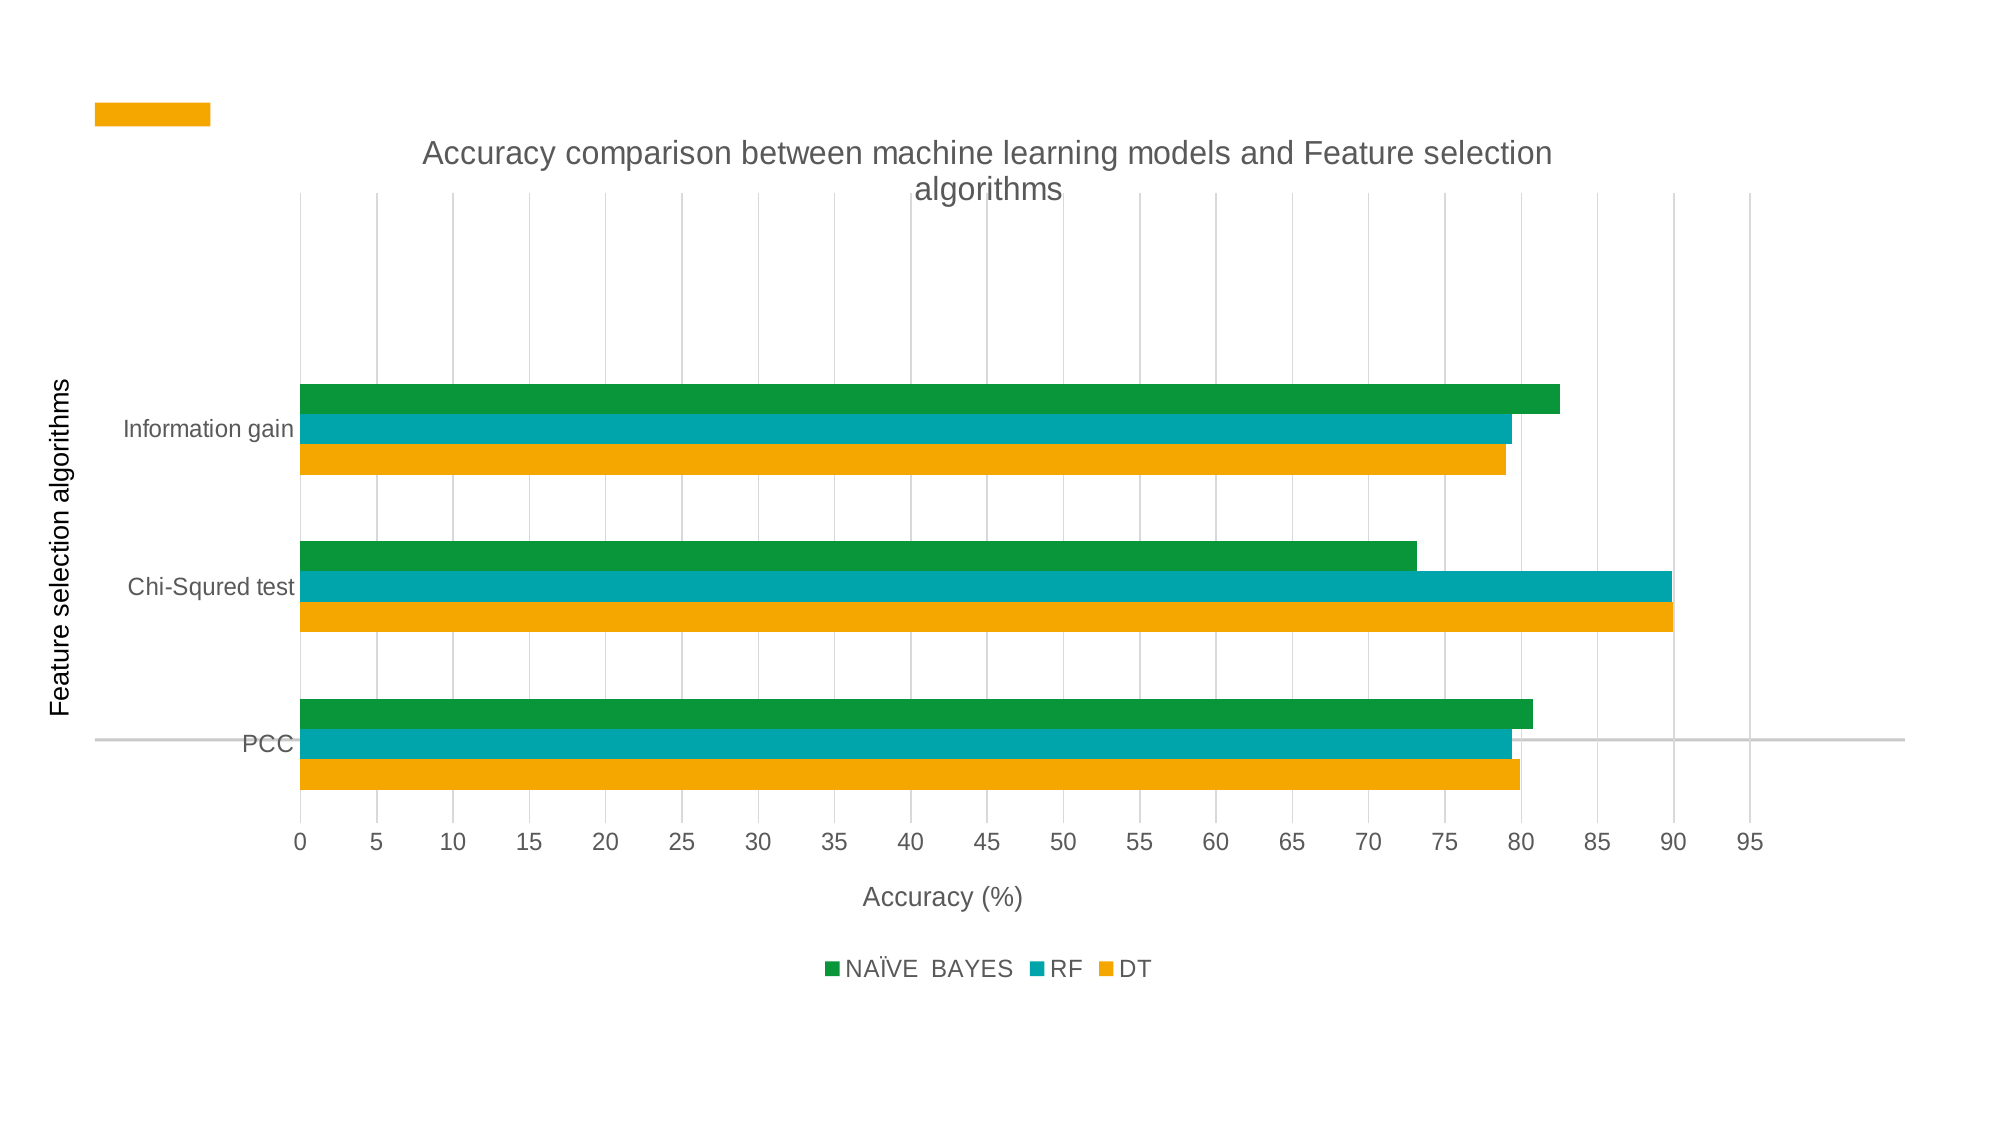

### Chart: Accuracy comparison between machine learning models and Feature selection algorithms

| Category | DT | RF | NAÏVE  BAYES |
|---|---|---|---|
| PCC | 79.95 | 79.38 | 80.77 |
| Chi-Squred test | 89.96 | 89.87 | 73.15 |
| Information gain | 78.97 | 79.4 | 82.53 |
Feature selection algorithms